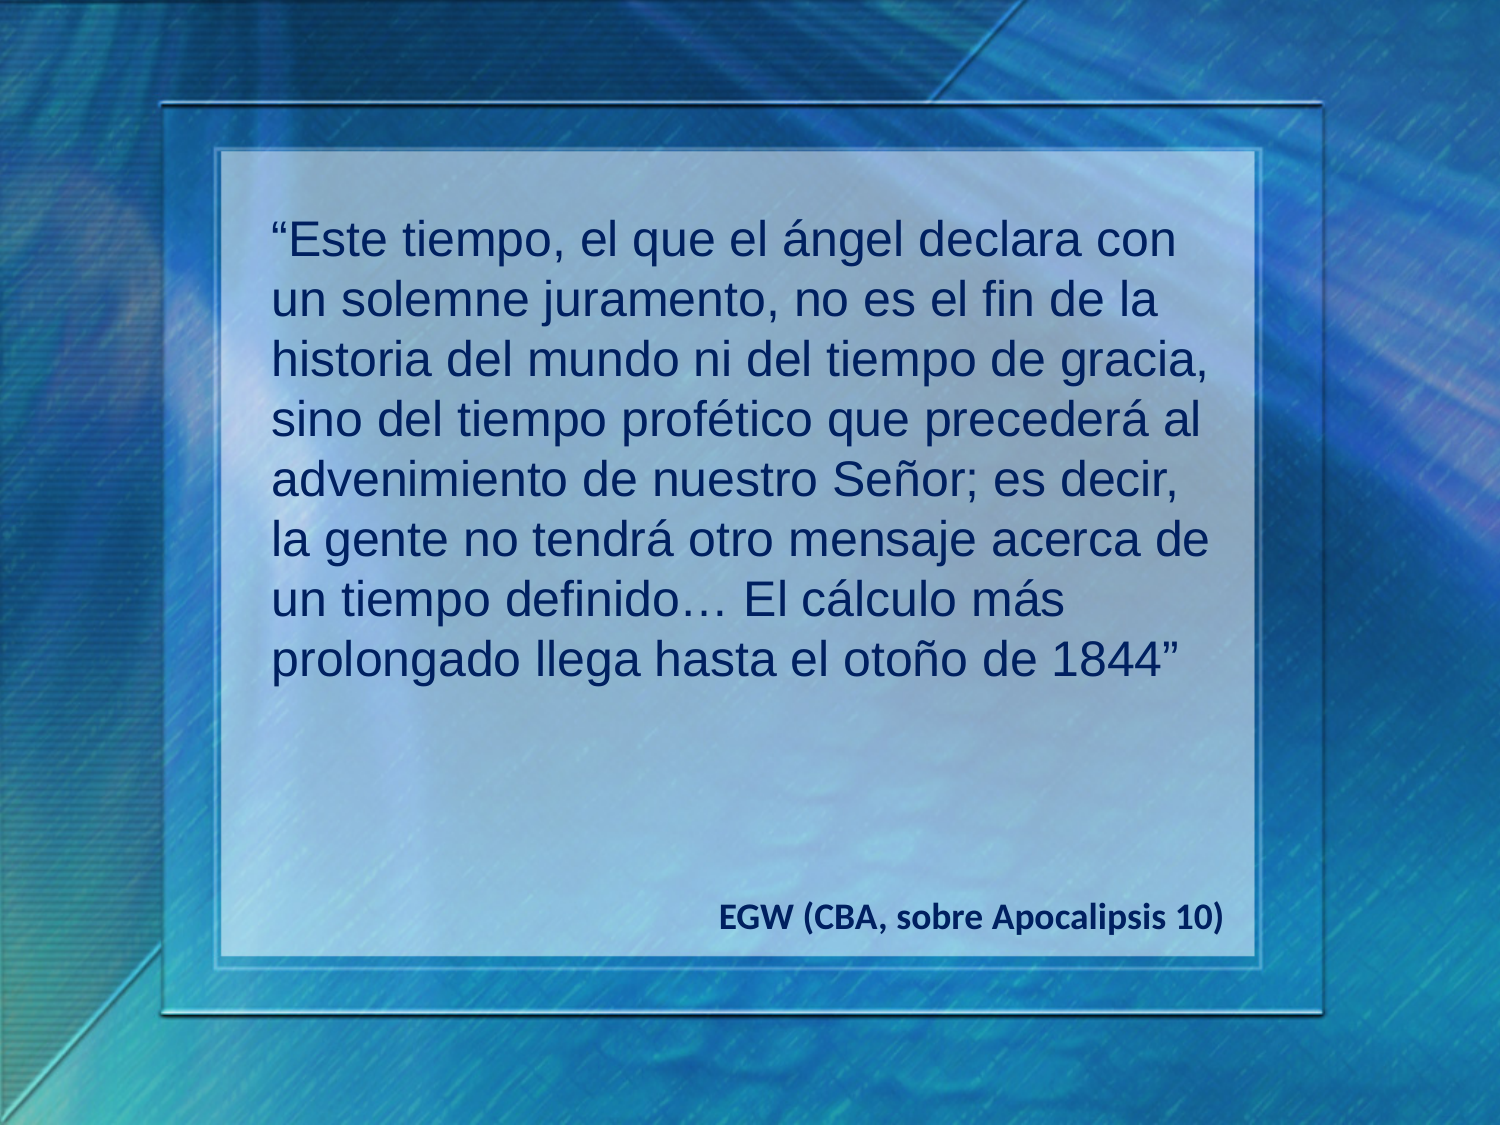

“Este tiempo, el que el ángel declara con un solemne juramento, no es el fin de la historia del mundo ni del tiempo de gracia, sino del tiempo profético que precederá al advenimiento de nuestro Señor; es decir, la gente no tendrá otro mensaje acerca de un tiempo definido… El cálculo más prolongado llega hasta el otoño de 1844”
EGW (CBA, sobre Apocalipsis 10)